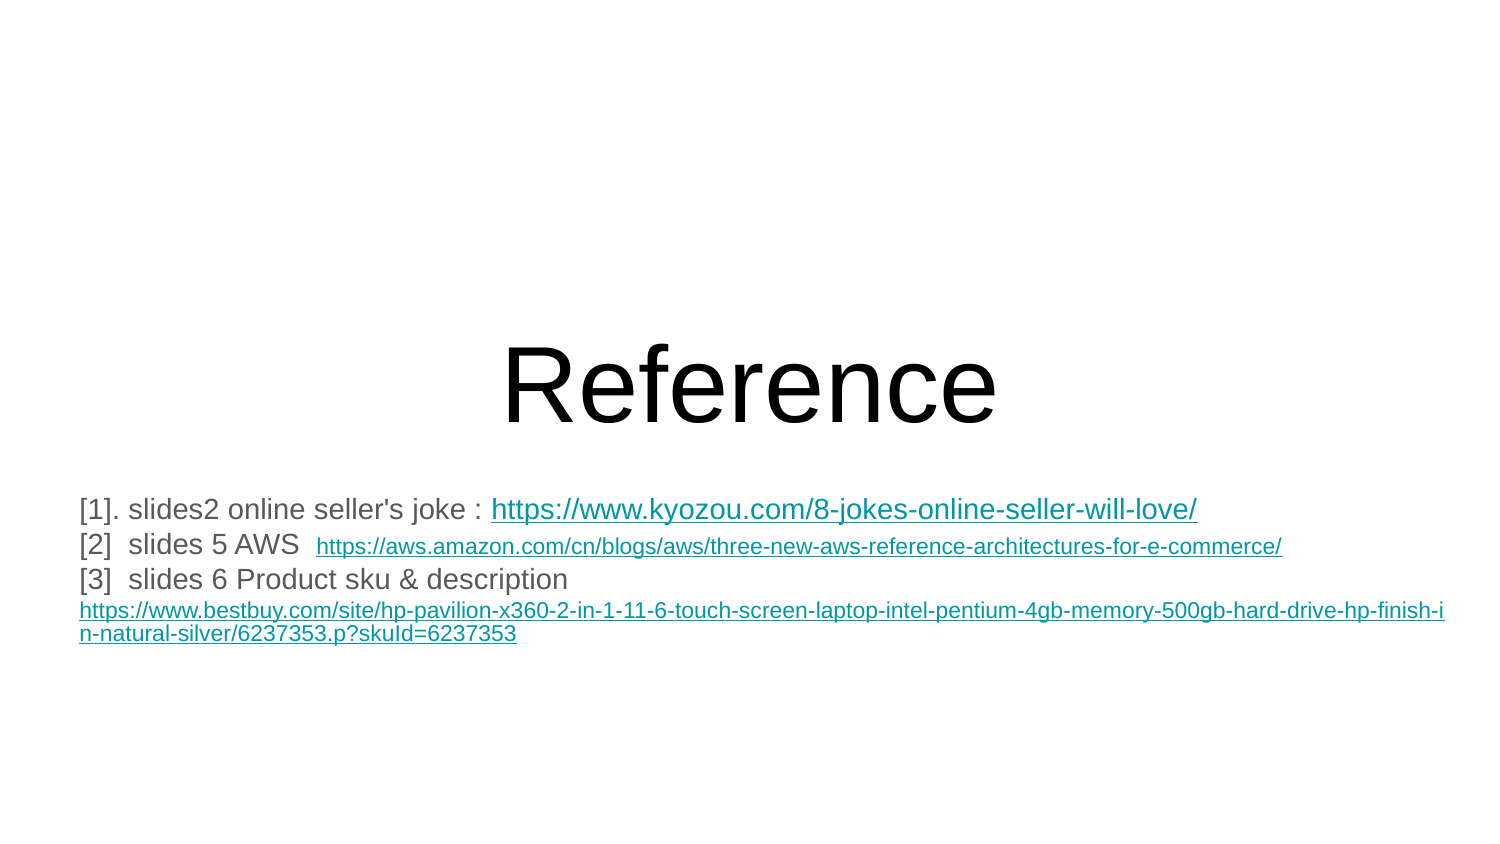

# Reference
[1]. slides2 online seller's joke : https://www.kyozou.com/8-jokes-online-seller-will-love/
[2]  slides 5 AWS  https://aws.amazon.com/cn/blogs/aws/three-new-aws-reference-architectures-for-e-commerce/
[3]  slides 6 Product sku & description https://www.bestbuy.com/site/hp-pavilion-x360-2-in-1-11-6-touch-screen-laptop-intel-pentium-4gb-memory-500gb-hard-drive-hp-finish-in-natural-silver/6237353.p?skuId=6237353